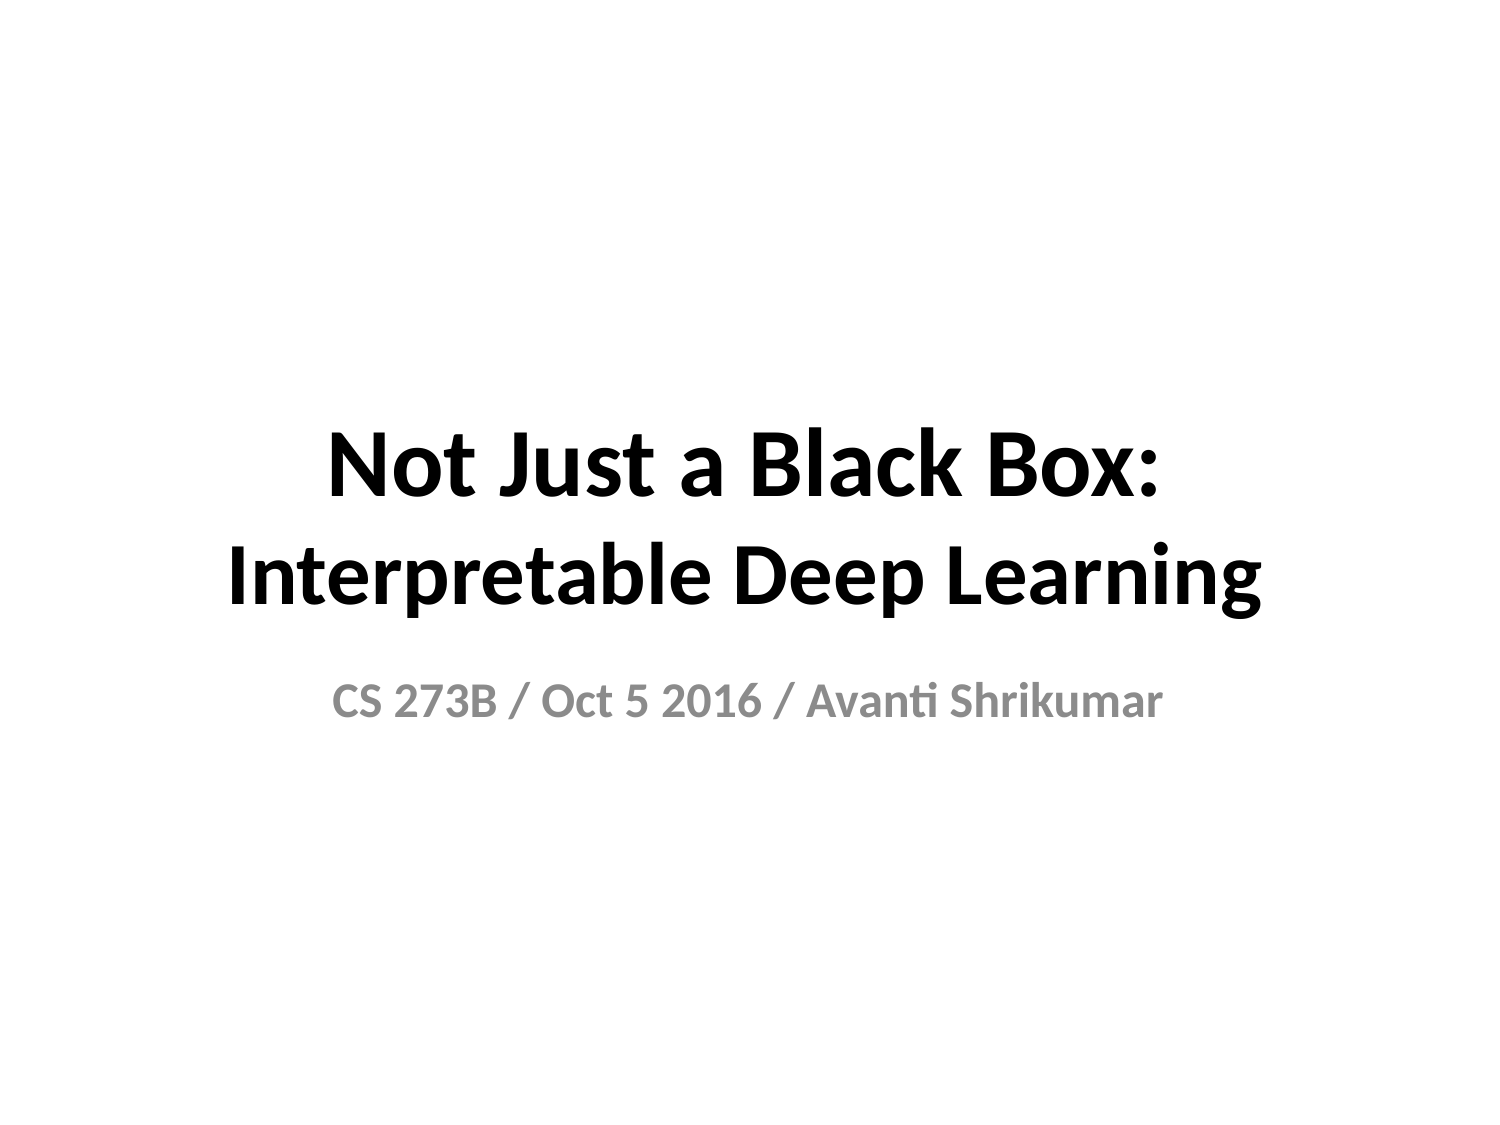

# Not Just a Black Box: Interpretable Deep Learning
CS 273B / Oct 5 2016 / Avanti Shrikumar